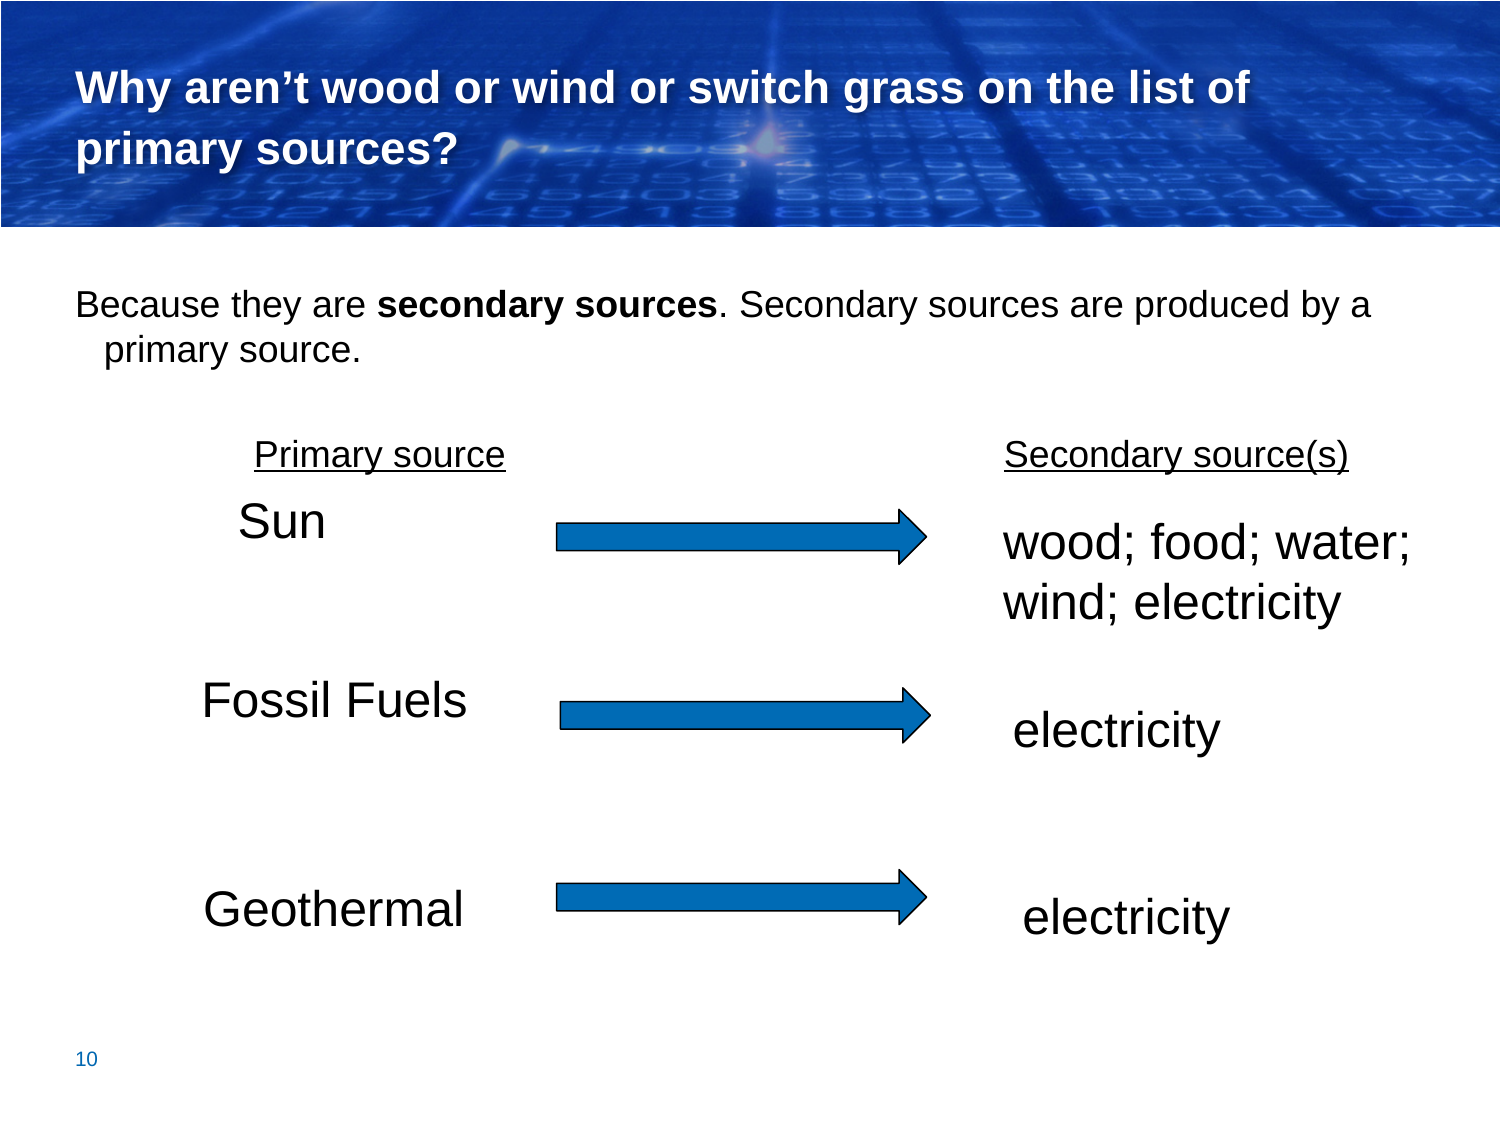

# Why aren’t wood or wind or switch grass on the list of primary sources?
Because they are secondary sources. Secondary sources are produced by a primary source.

		Primary source				Secondary source(s)

Sun
wood; food; water; wind; electricity

Fossil Fuels

electricity
Geothermal

electricity
10